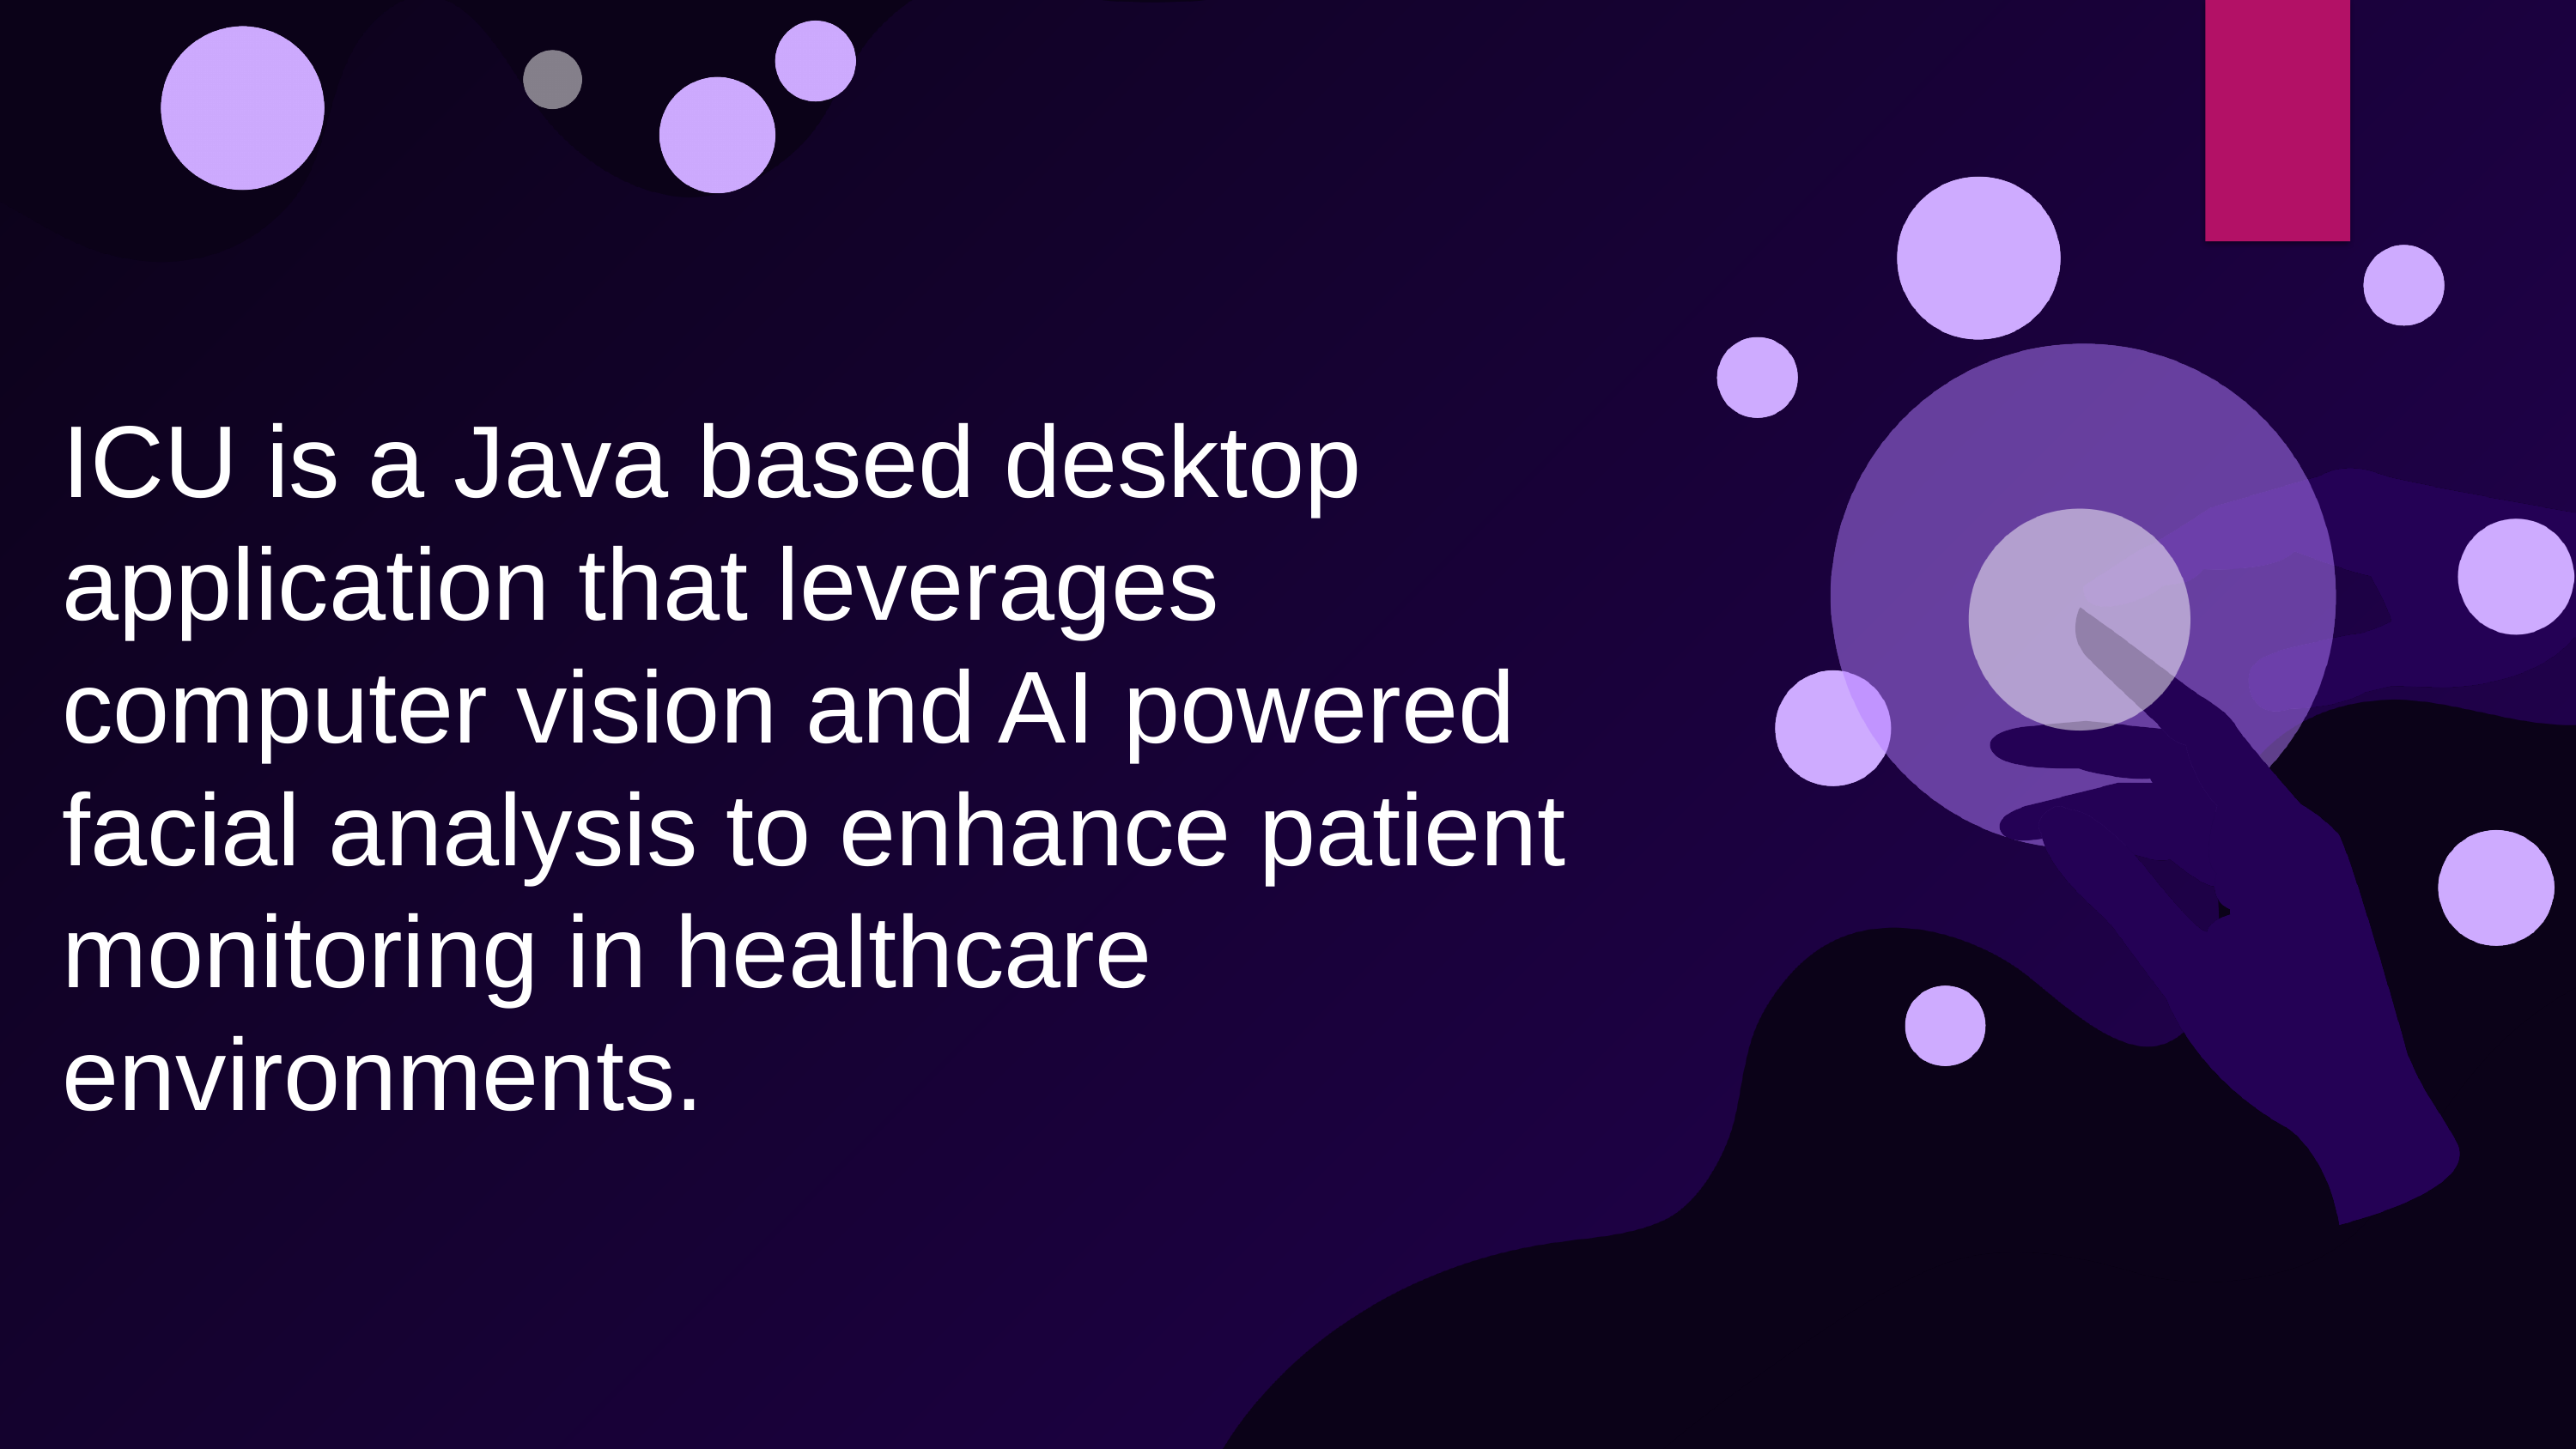

ICU is a Java based desktop application that leverages computer vision and AI powered facial analysis to enhance patient monitoring in healthcare environments.